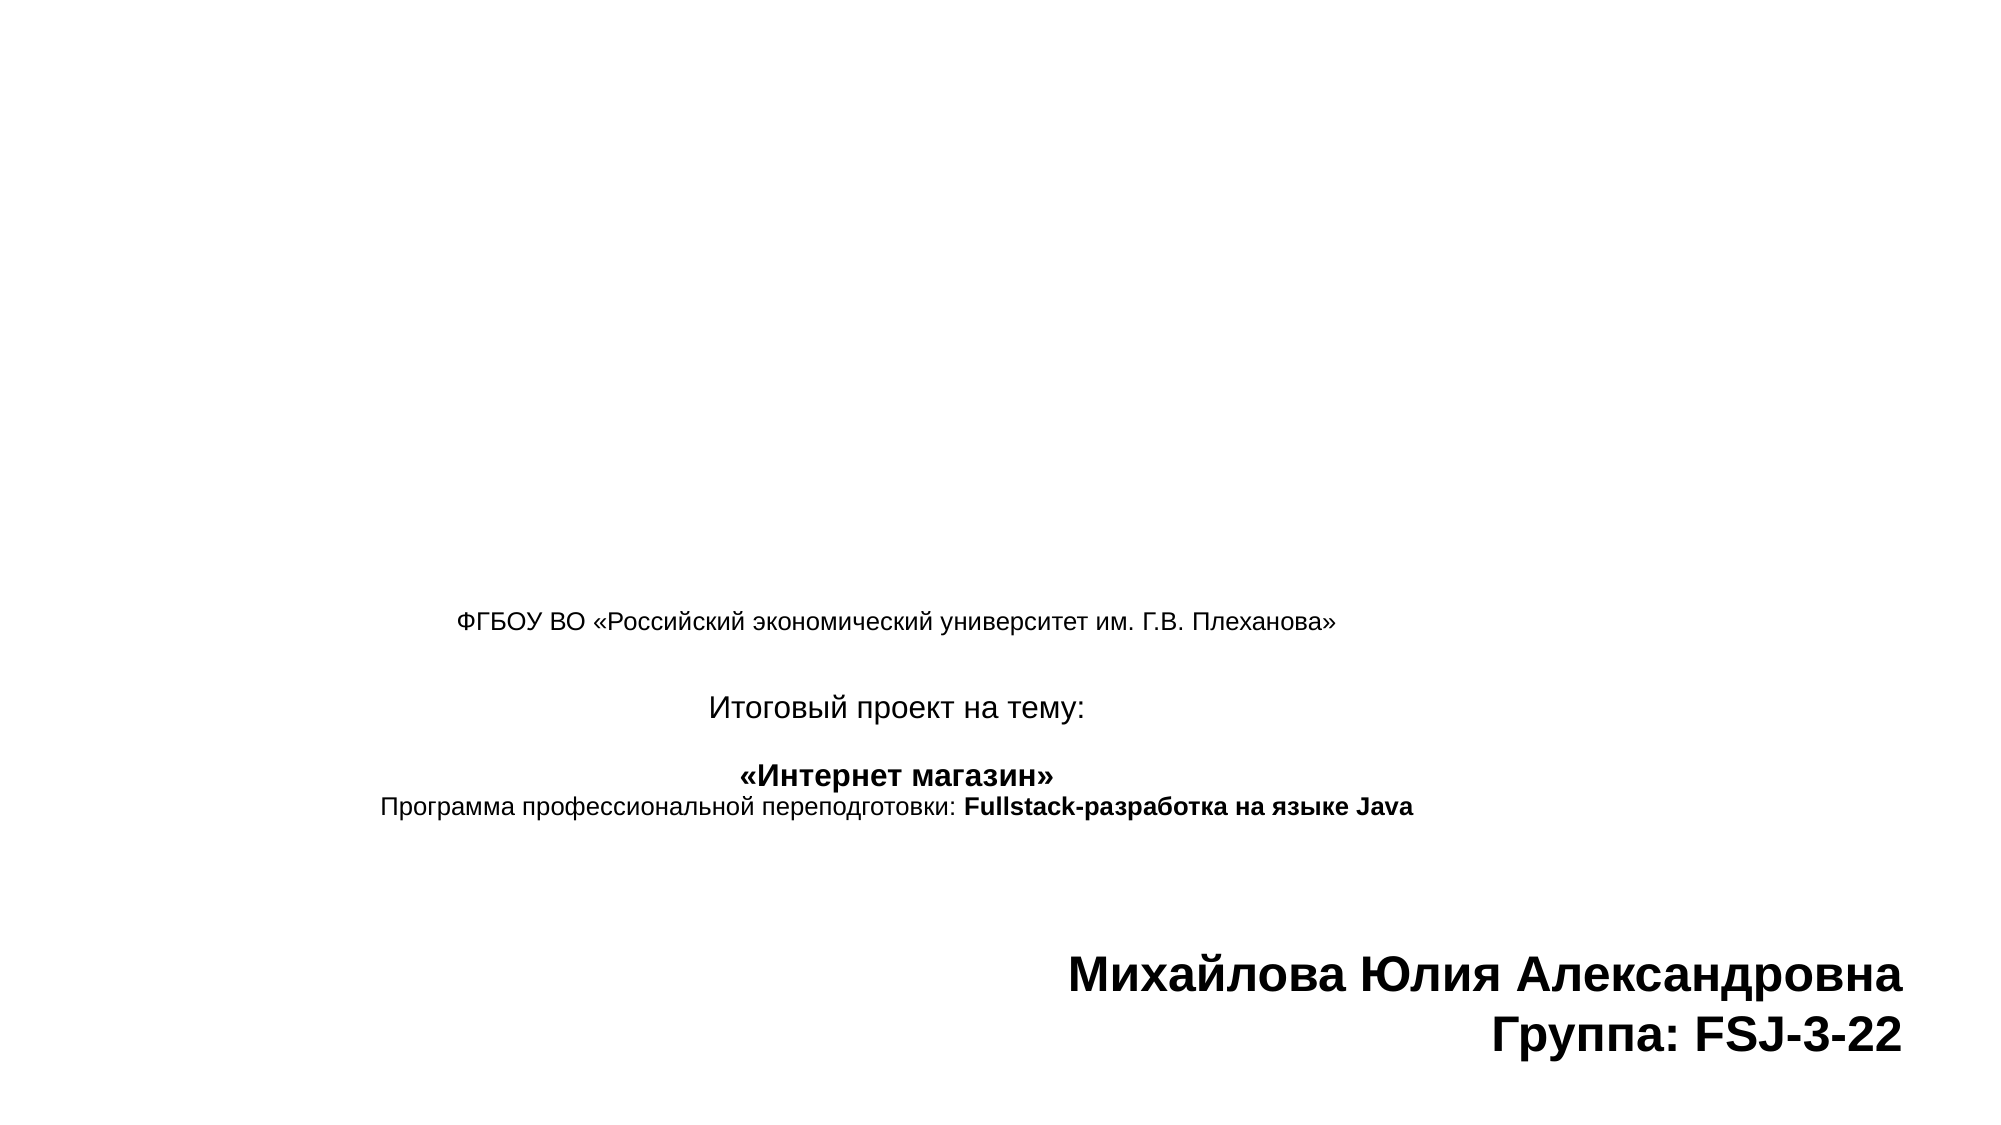

# ФГБОУ ВО «Российский экономический университет им. Г.В. Плеханова» Итоговый проект на тему: «Интернет магазин» Программа профессиональной переподготовки: Fullstack-разработка на языке Java
Михайлова Юлия Александровна
Группа: FSJ-3-22